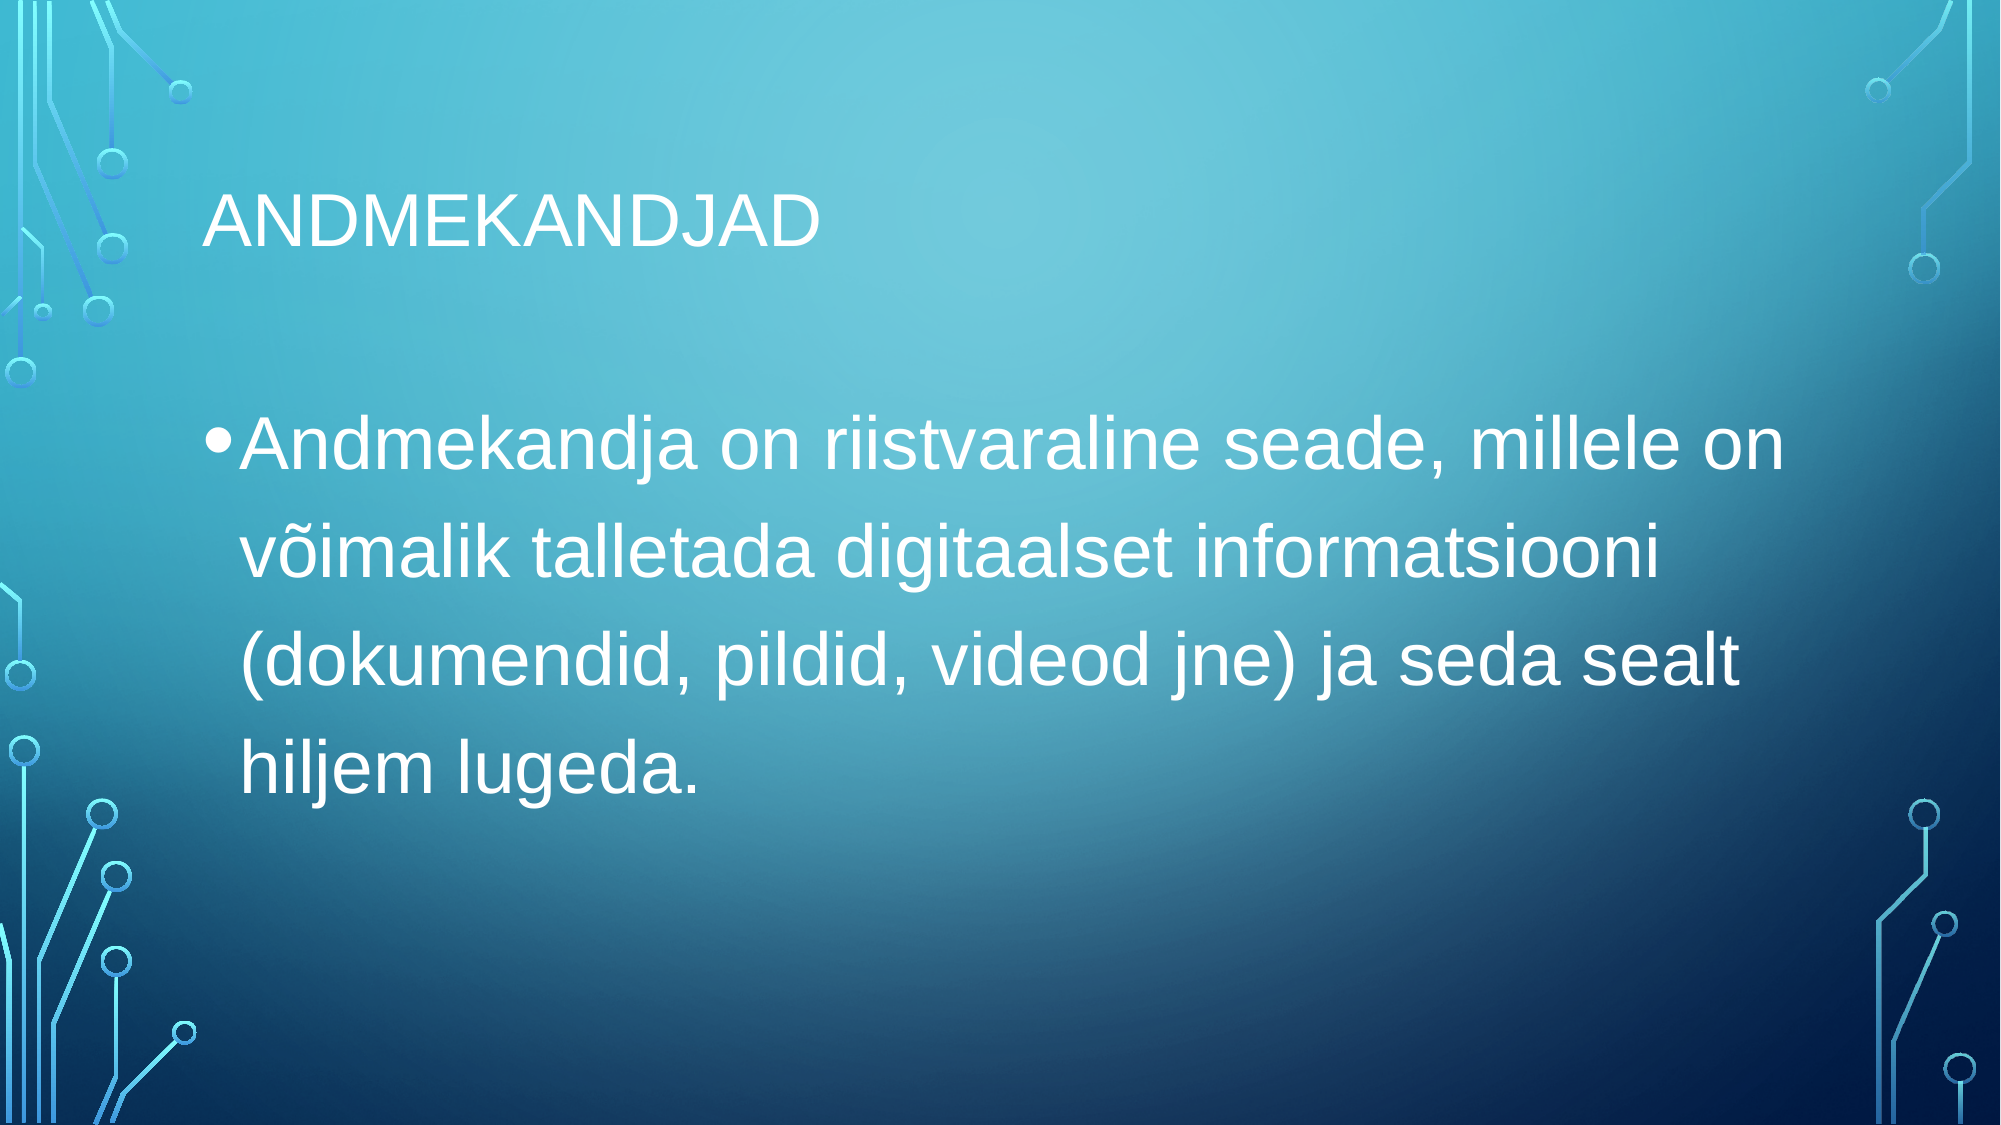

# Andmekandjad
Andmekandja on riistvaraline seade, millele on võimalik talletada digitaalset informatsiooni (dokumendid, pildid, videod jne) ja seda sealt hiljem lugeda.